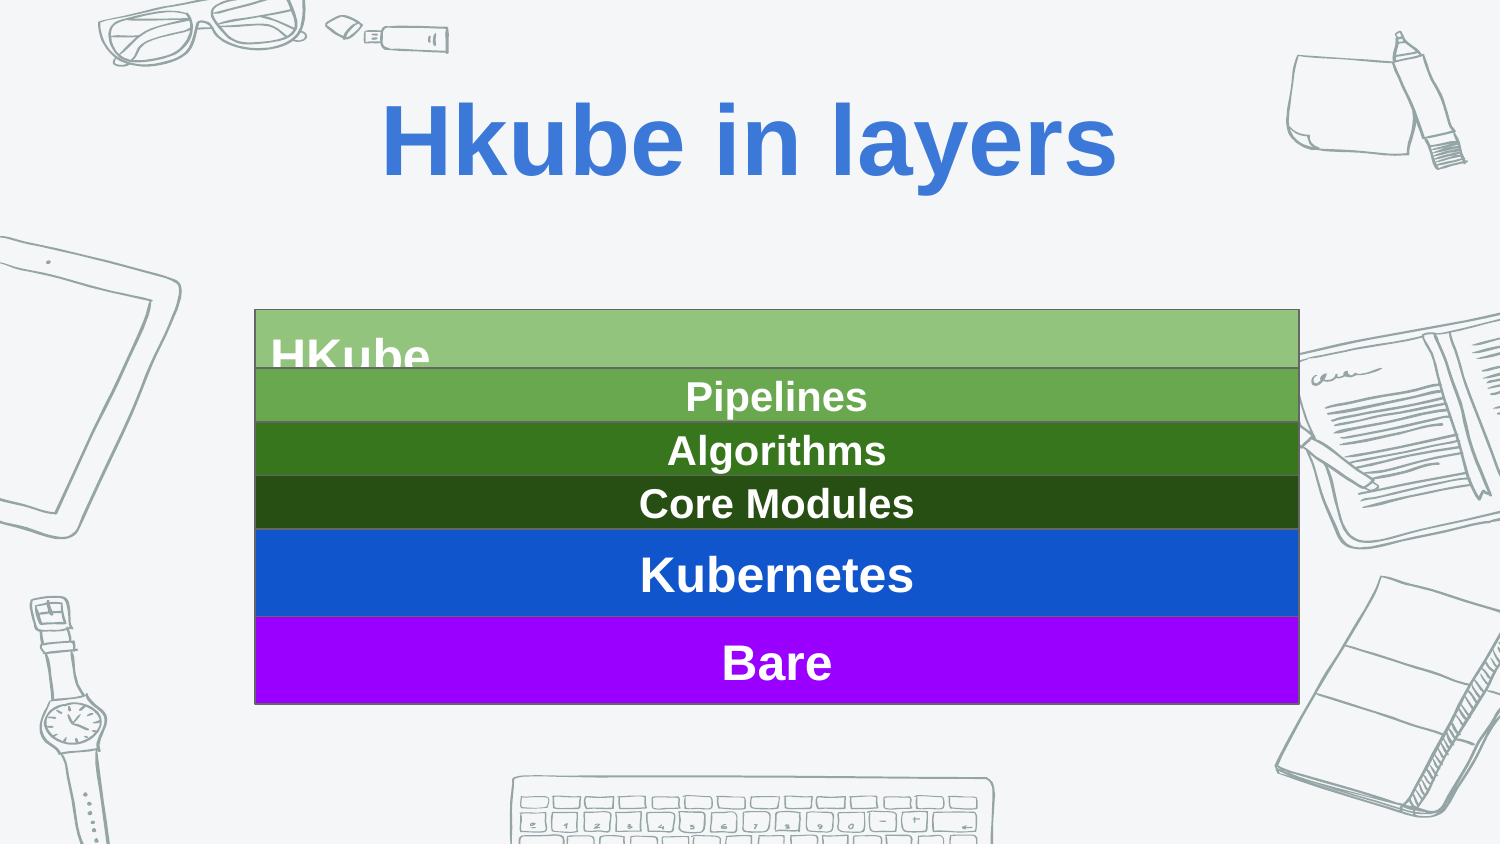

Hkube in layers
HKube
Pipelines
Algorithms
Core Modules
Kubernetes
Bare